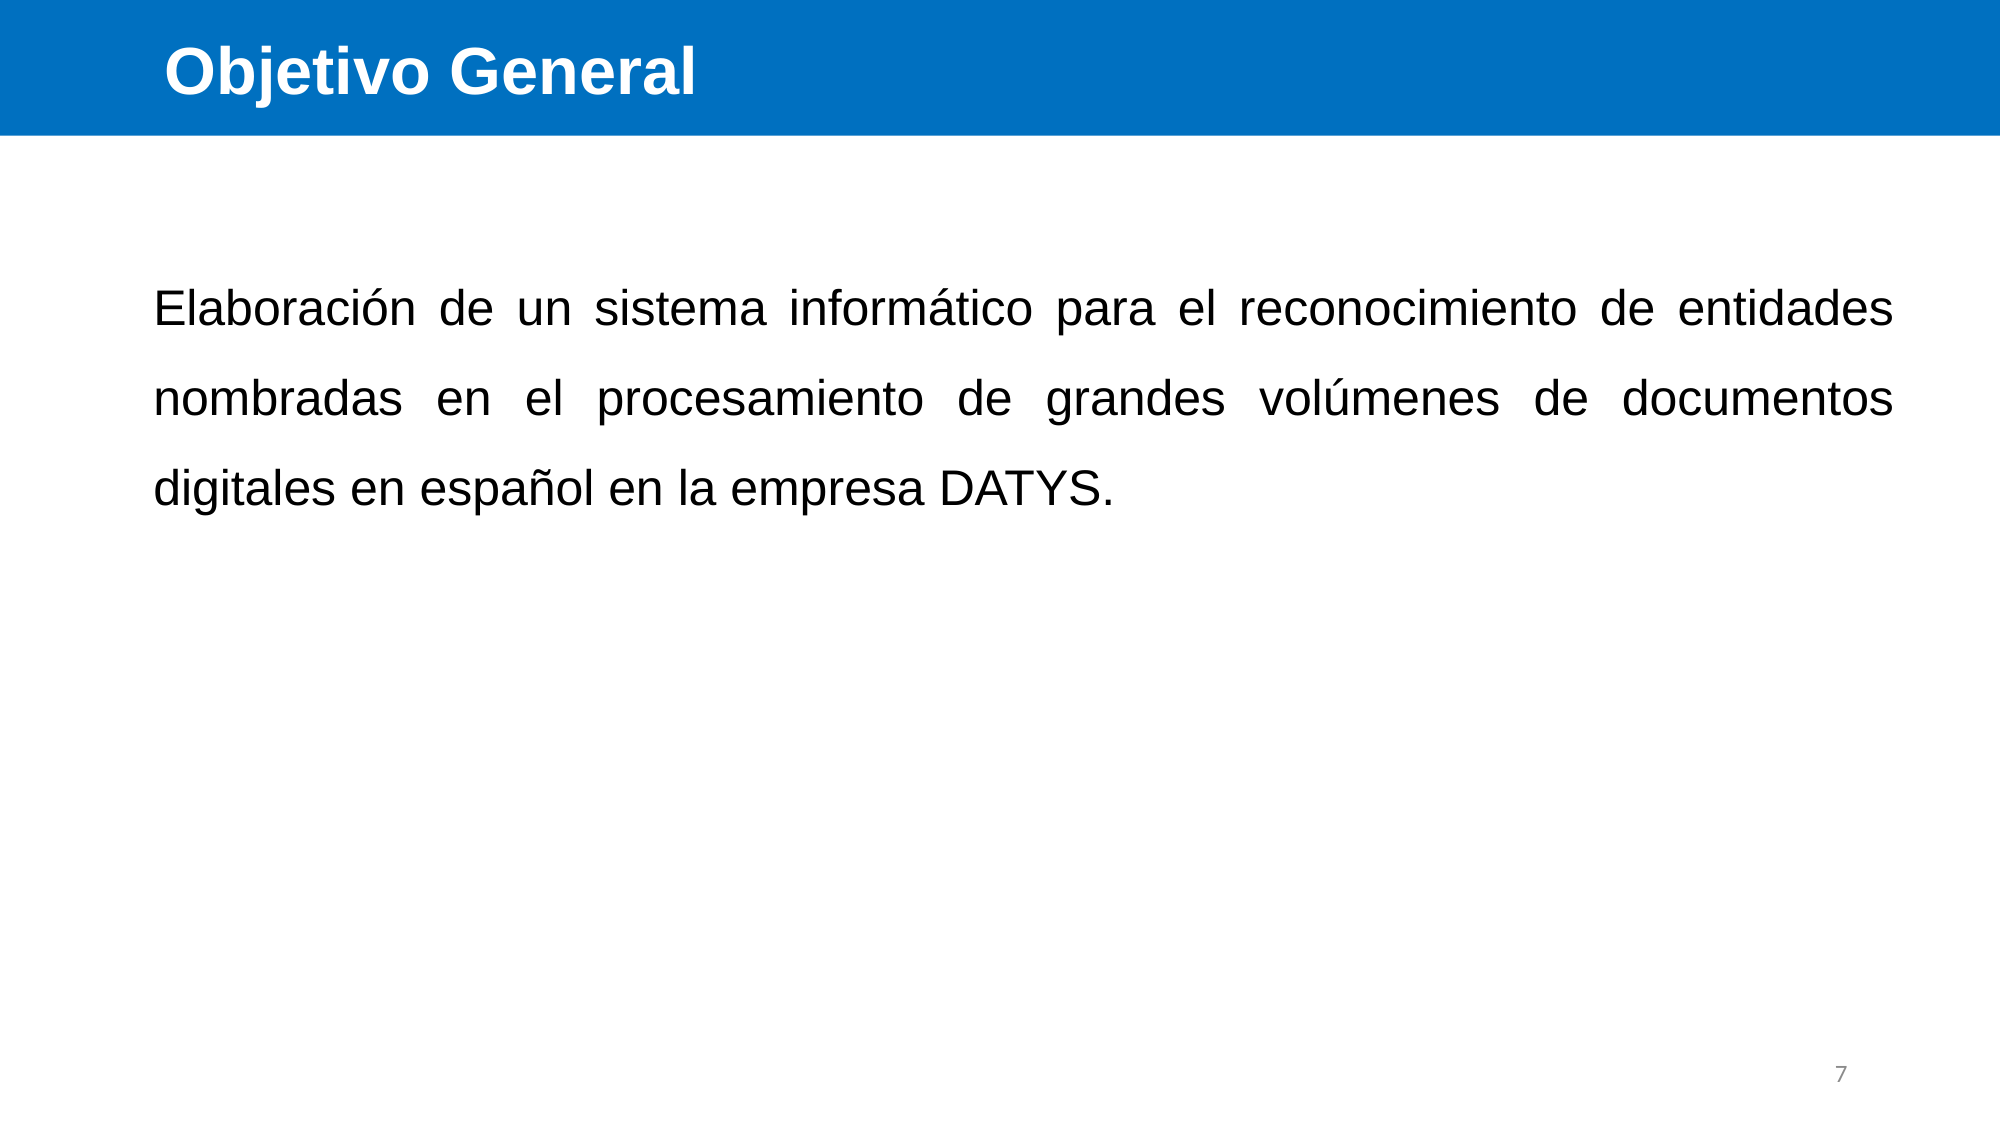

Objetivo General
Elaboración de un sistema informático para el reconocimiento de entidades nombradas en el procesamiento de grandes volúmenes de documentos digitales en español en la empresa DATYS.
7